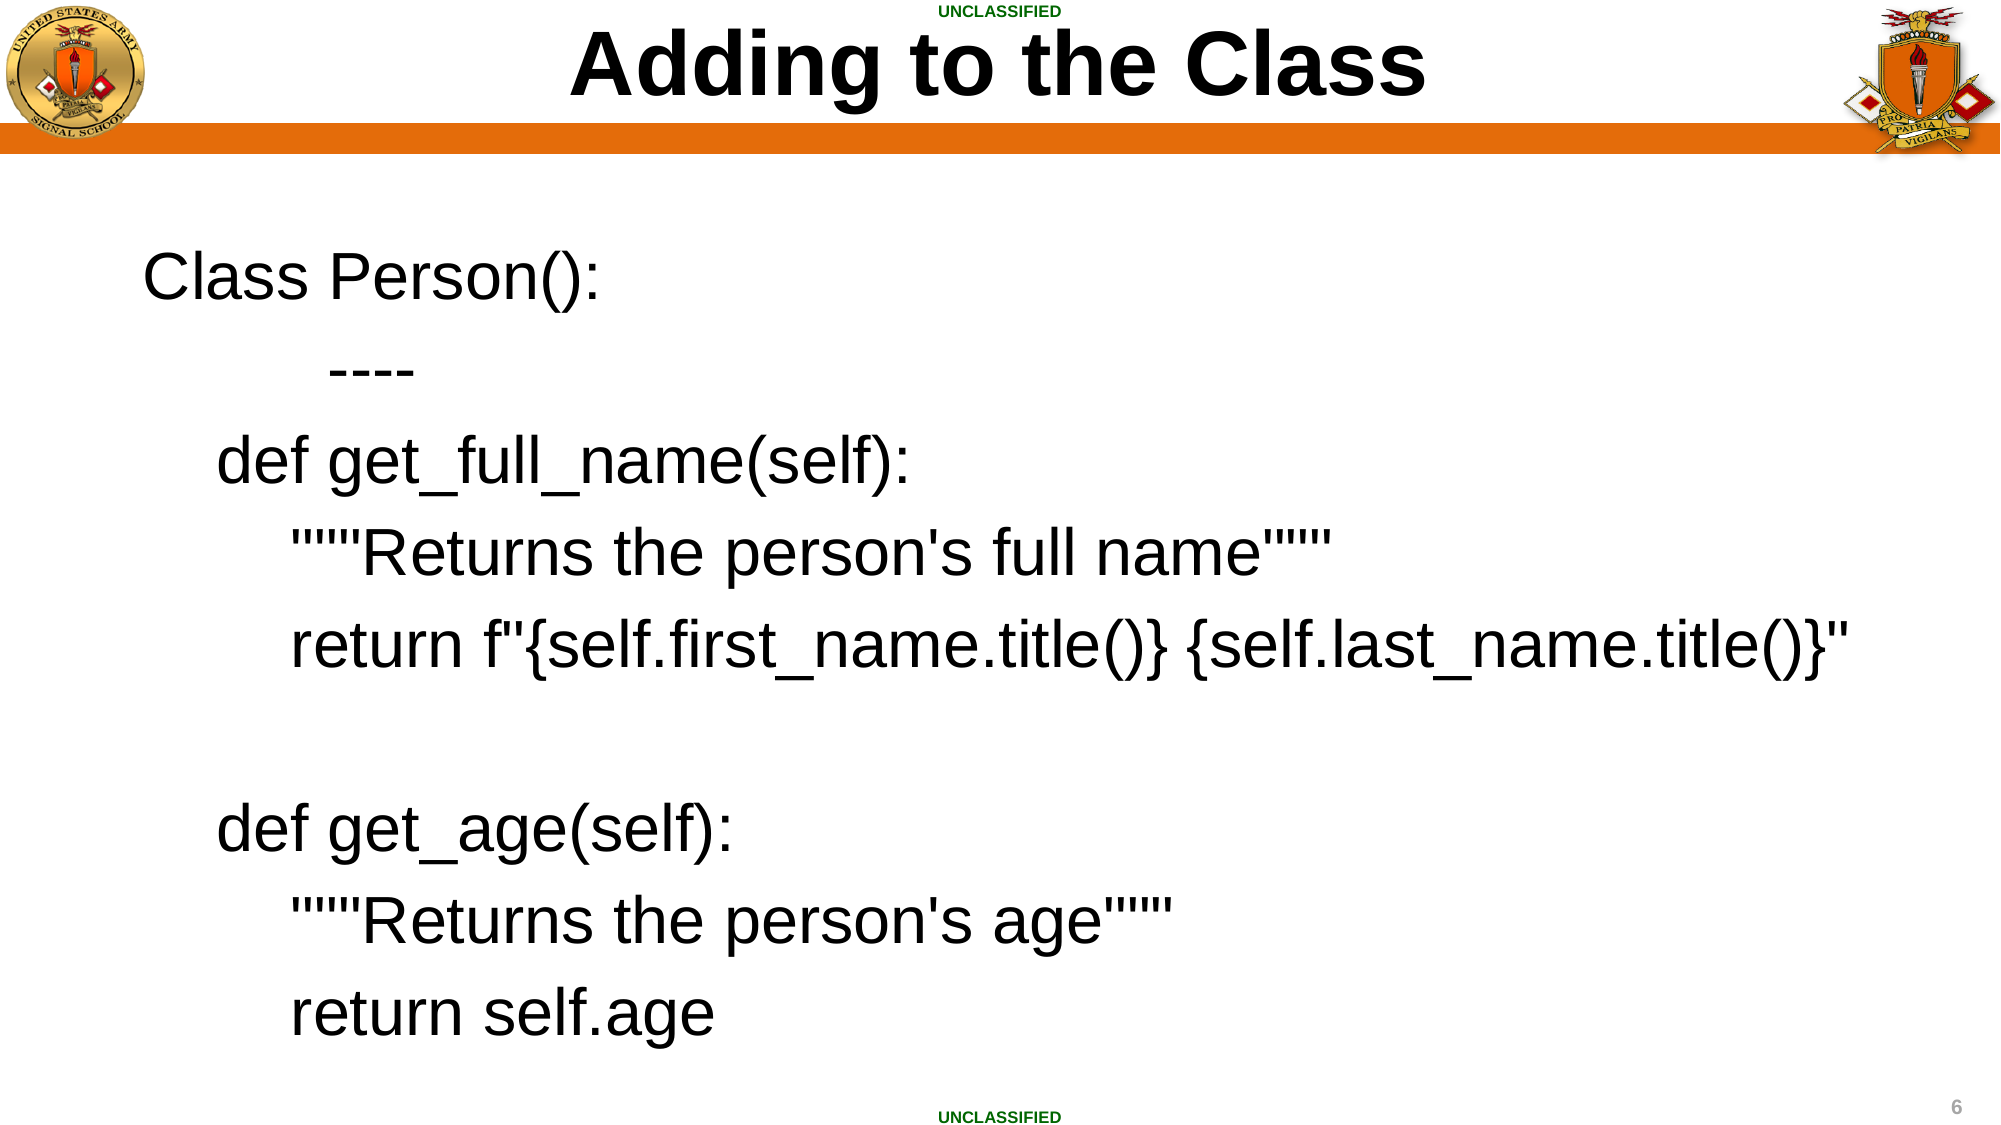

Adding to the Class
Class Person():
          ----
    def get_full_name(self):
        """Returns the person's full name"""
        return f"{self.first_name.title()} {self.last_name.title()}"

    def get_age(self):
        """Returns the person's age"""
        return self.age